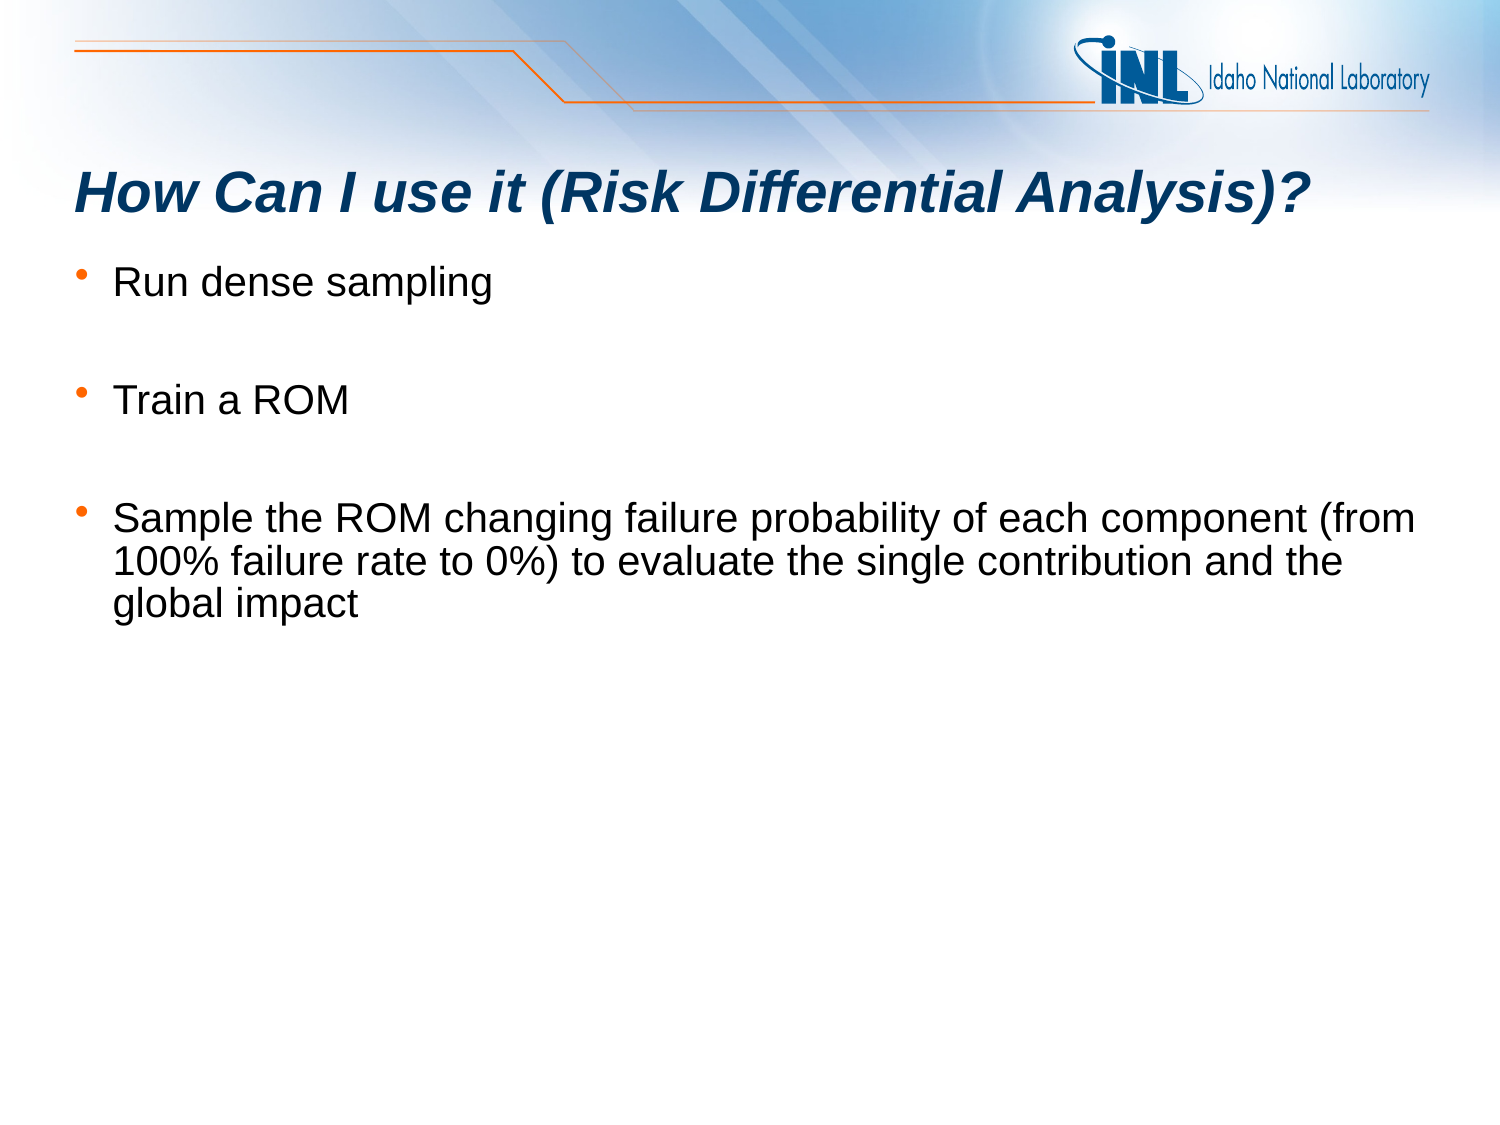

# How Can I use it (Risk Differential Analysis)?
Run dense sampling

Train a ROM

Sample the ROM changing failure probability of each component (from 100% failure rate to 0%) to evaluate the single contribution and the global impact